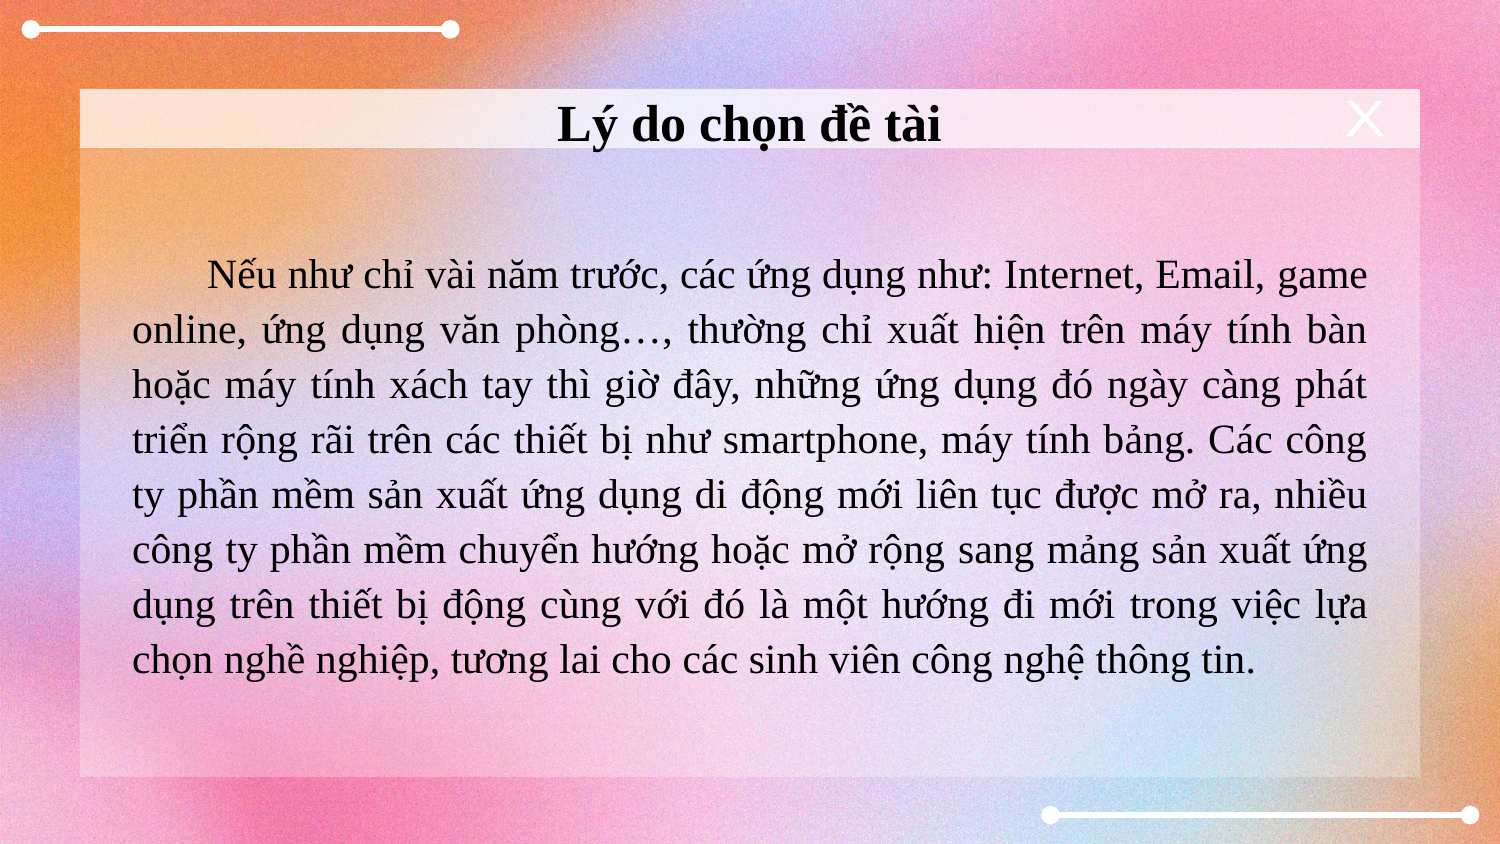

# Lý do chọn đề tài

X

Nếu như chỉ vài năm trước, các ứng dụng như: Internet, Email, game online, ứng dụng văn phòng…, thường chỉ xuất hiện trên máy tính bàn hoặc máy tính xách tay thì giờ đây, những ứng dụng đó ngày càng phát triển rộng rãi trên các thiết bị như smartphone, máy tính bảng. Các công ty phần mềm sản xuất ứng dụng di động mới liên tục được mở ra, nhiều công ty phần mềm chuyển hướng hoặc mở rộng sang mảng sản xuất ứng dụng trên thiết bị động cùng với đó là một hướng đi mới trong việc lựa chọn nghề nghiệp, tương lai cho các sinh viên công nghệ thông tin.